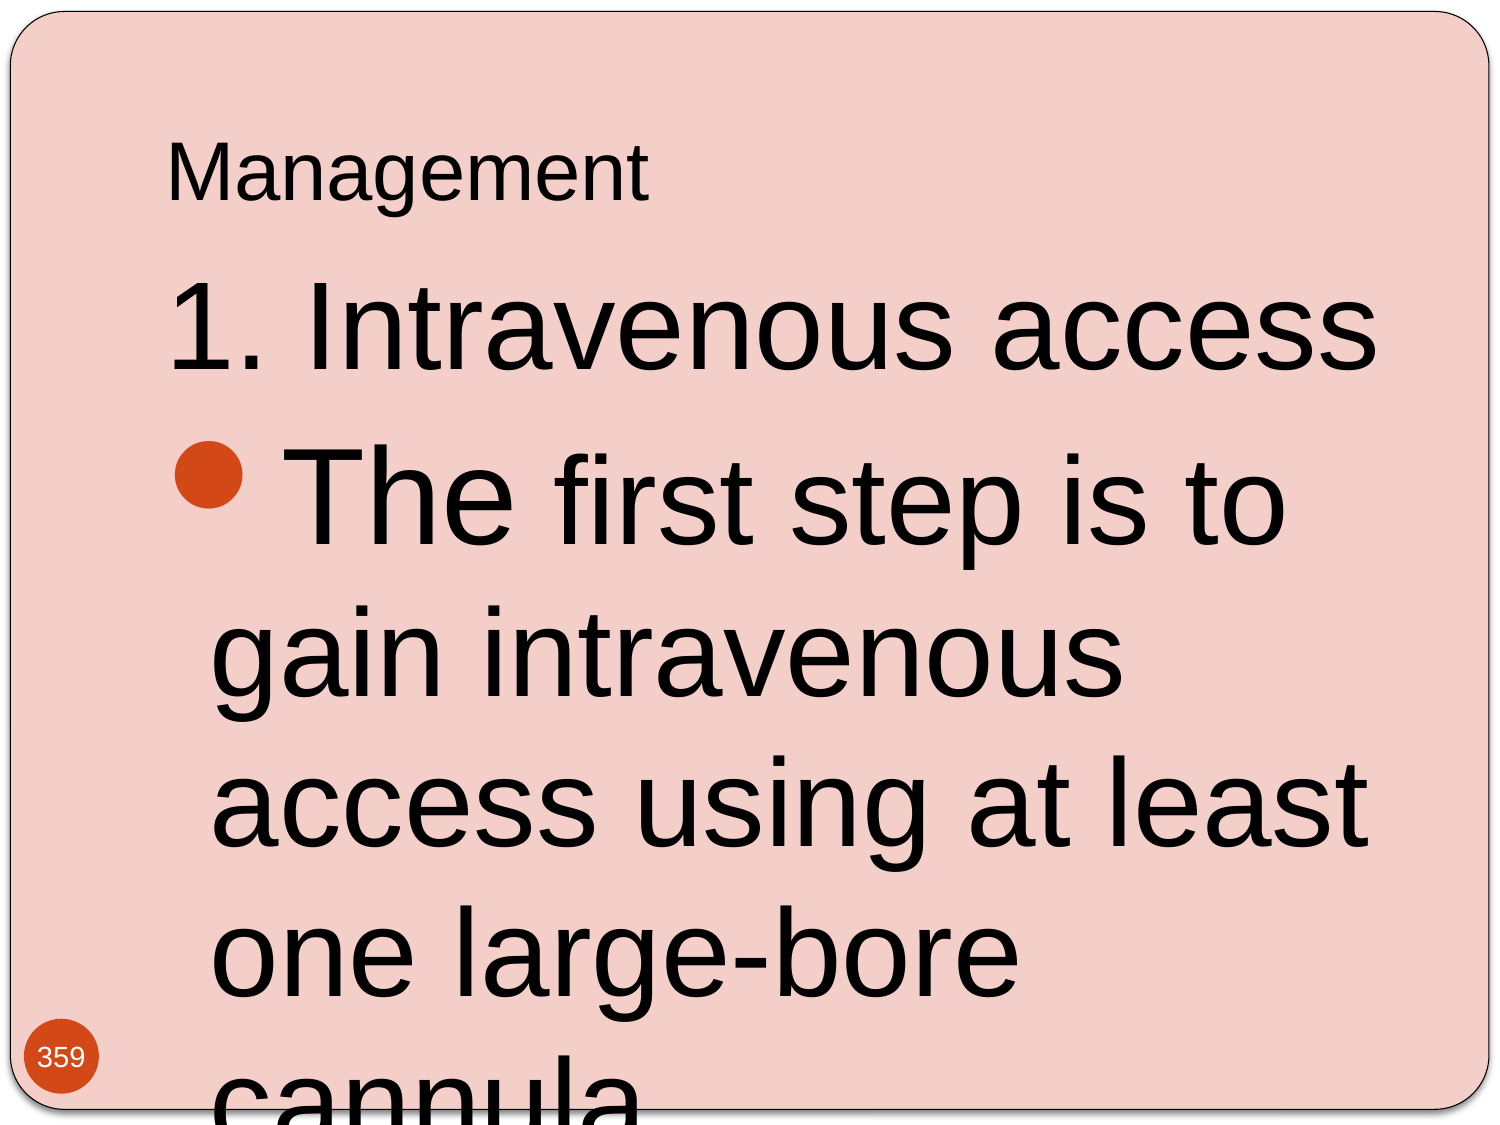

# Management
1. Intravenous access
The first step is to gain intravenous access using at least one large-bore cannula.
359